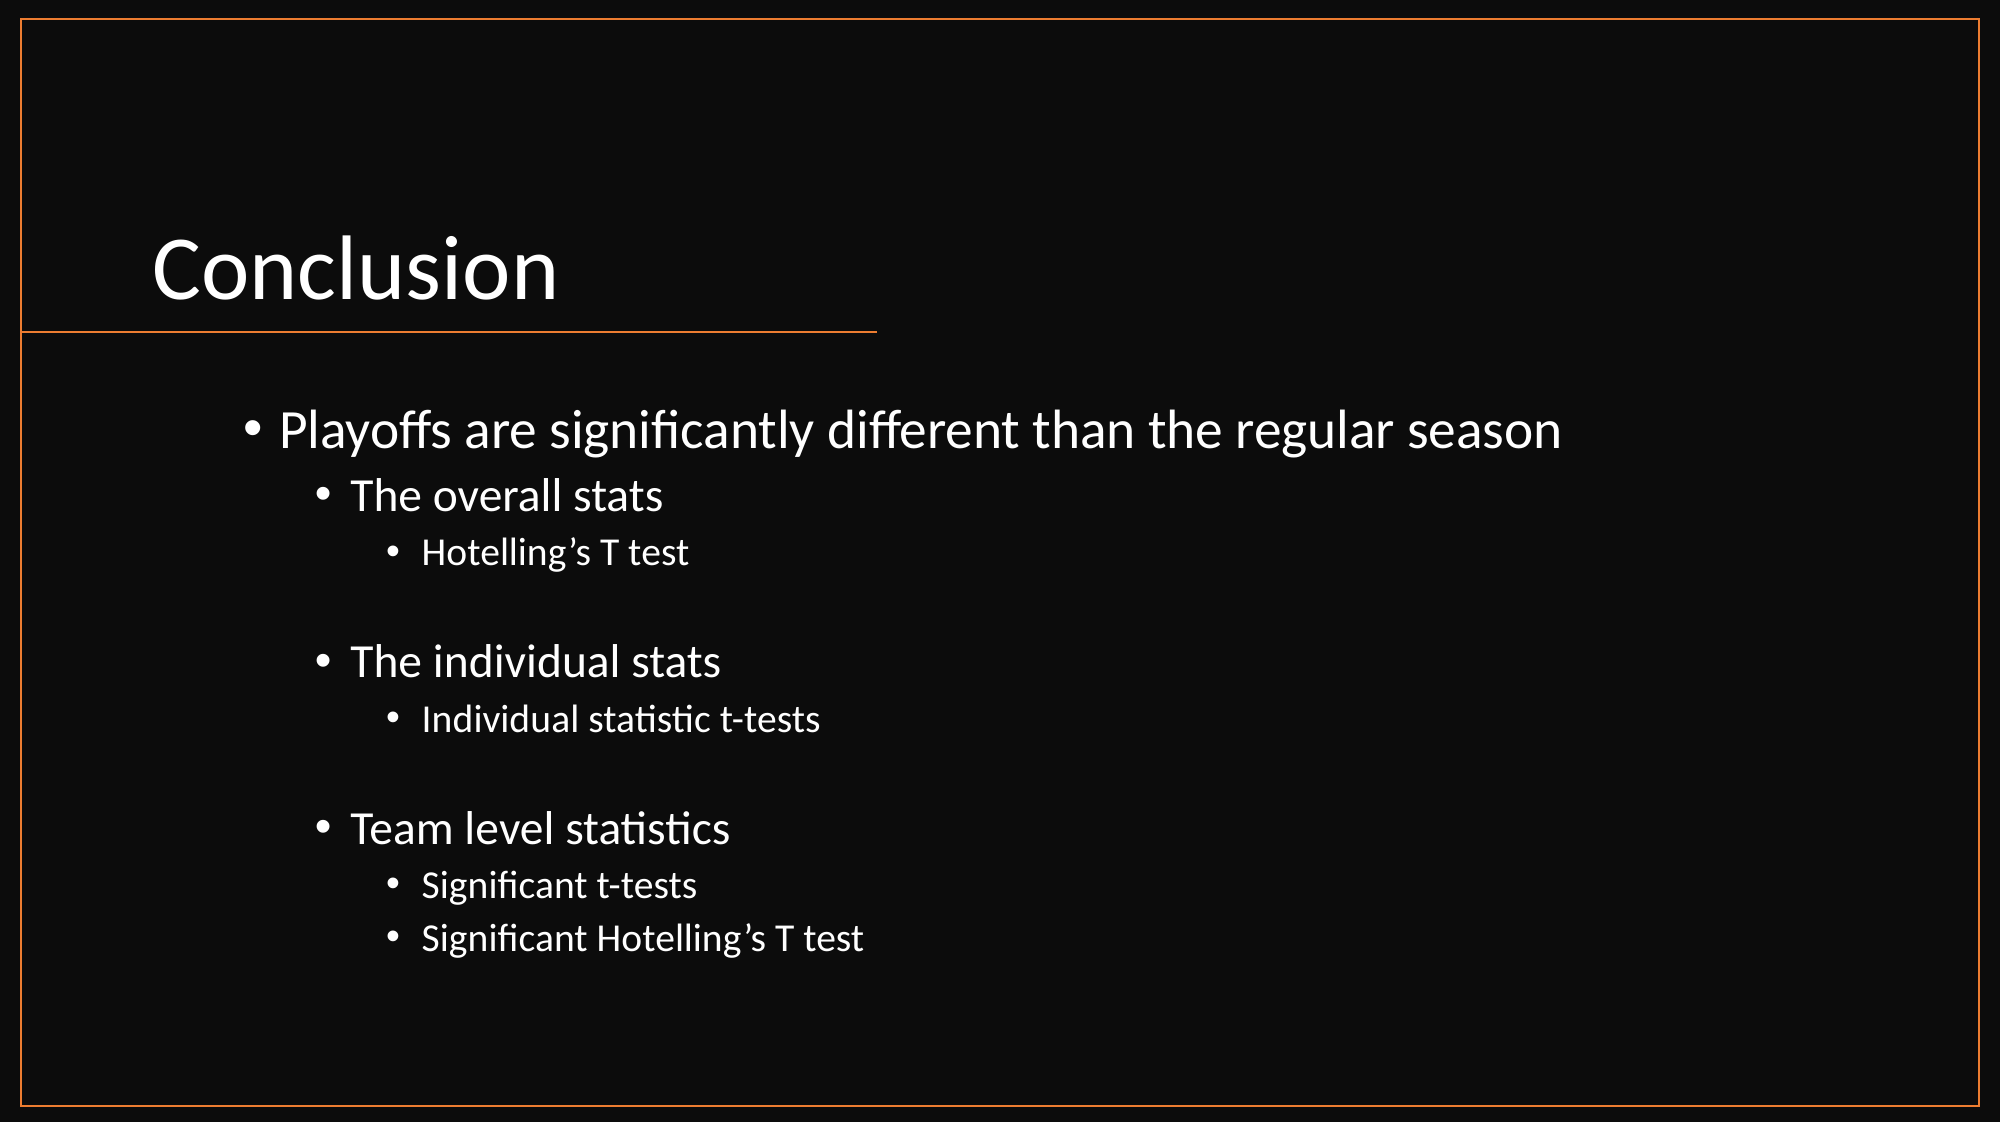

# Conclusion
Playoffs are significantly different than the regular season
The overall stats
Hotelling’s T test

The individual stats
Individual statistic t-tests

Team level statistics
Significant t-tests
Significant Hotelling’s T test